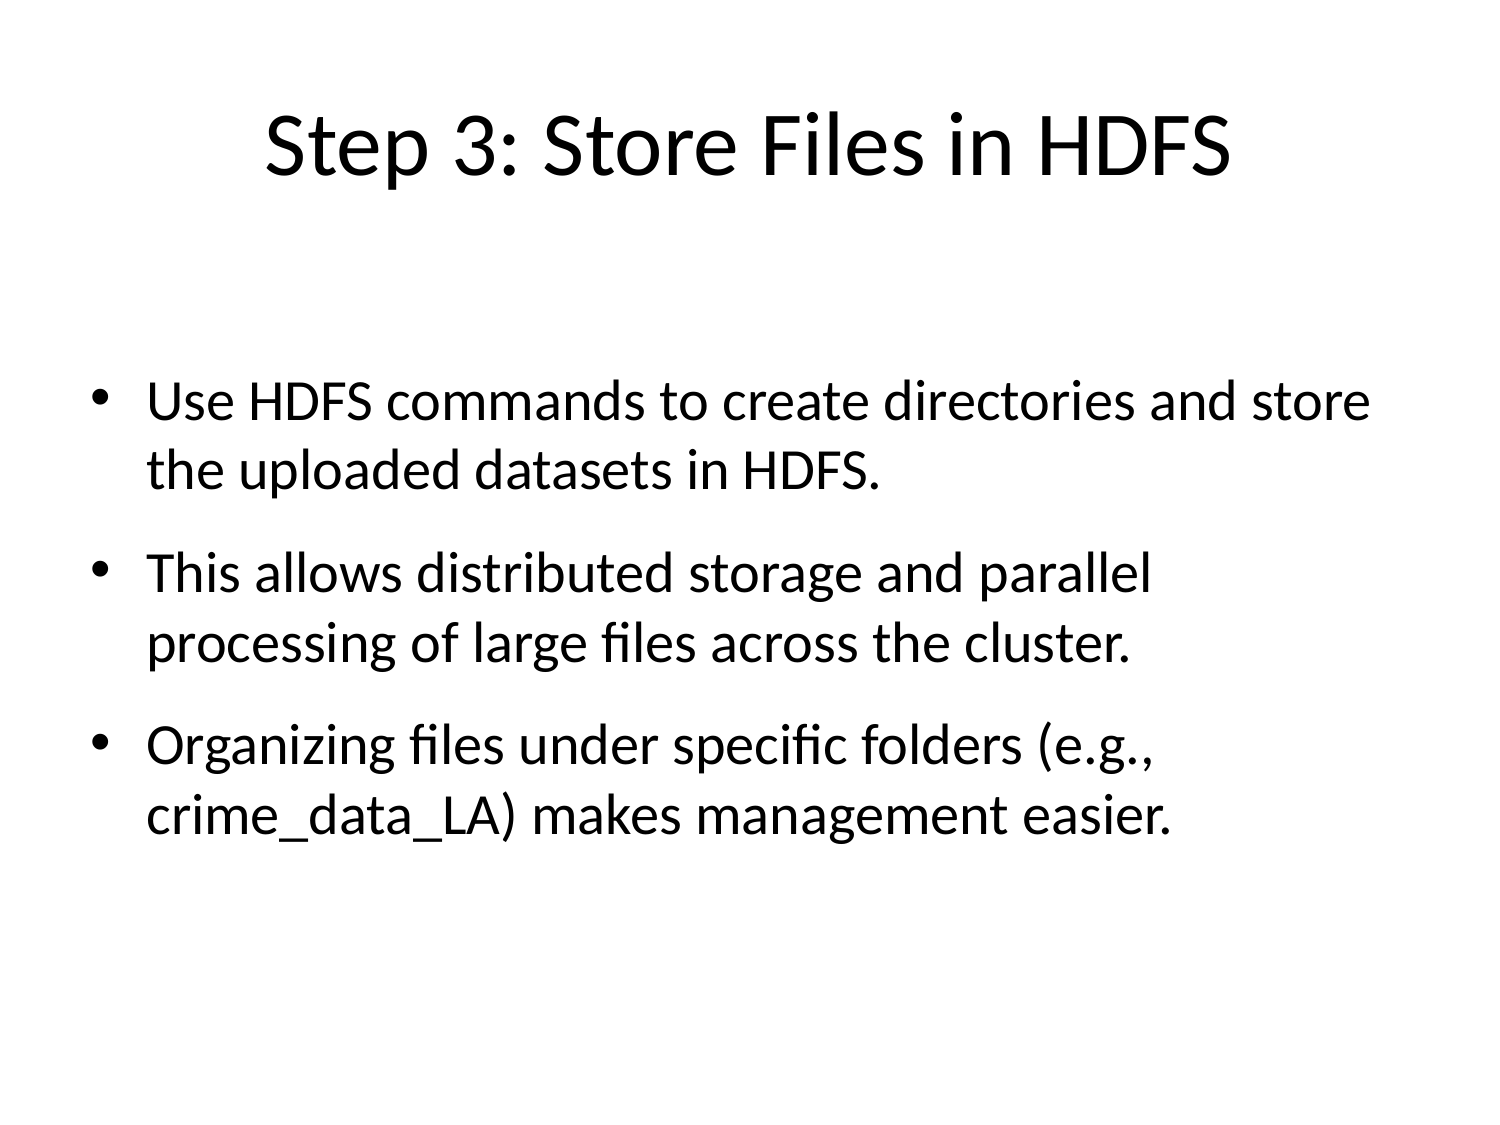

# Step 3: Store Files in HDFS

Use HDFS commands to create directories and store the uploaded datasets in HDFS.
This allows distributed storage and parallel processing of large files across the cluster.
Organizing files under specific folders (e.g., crime_data_LA) makes management easier.